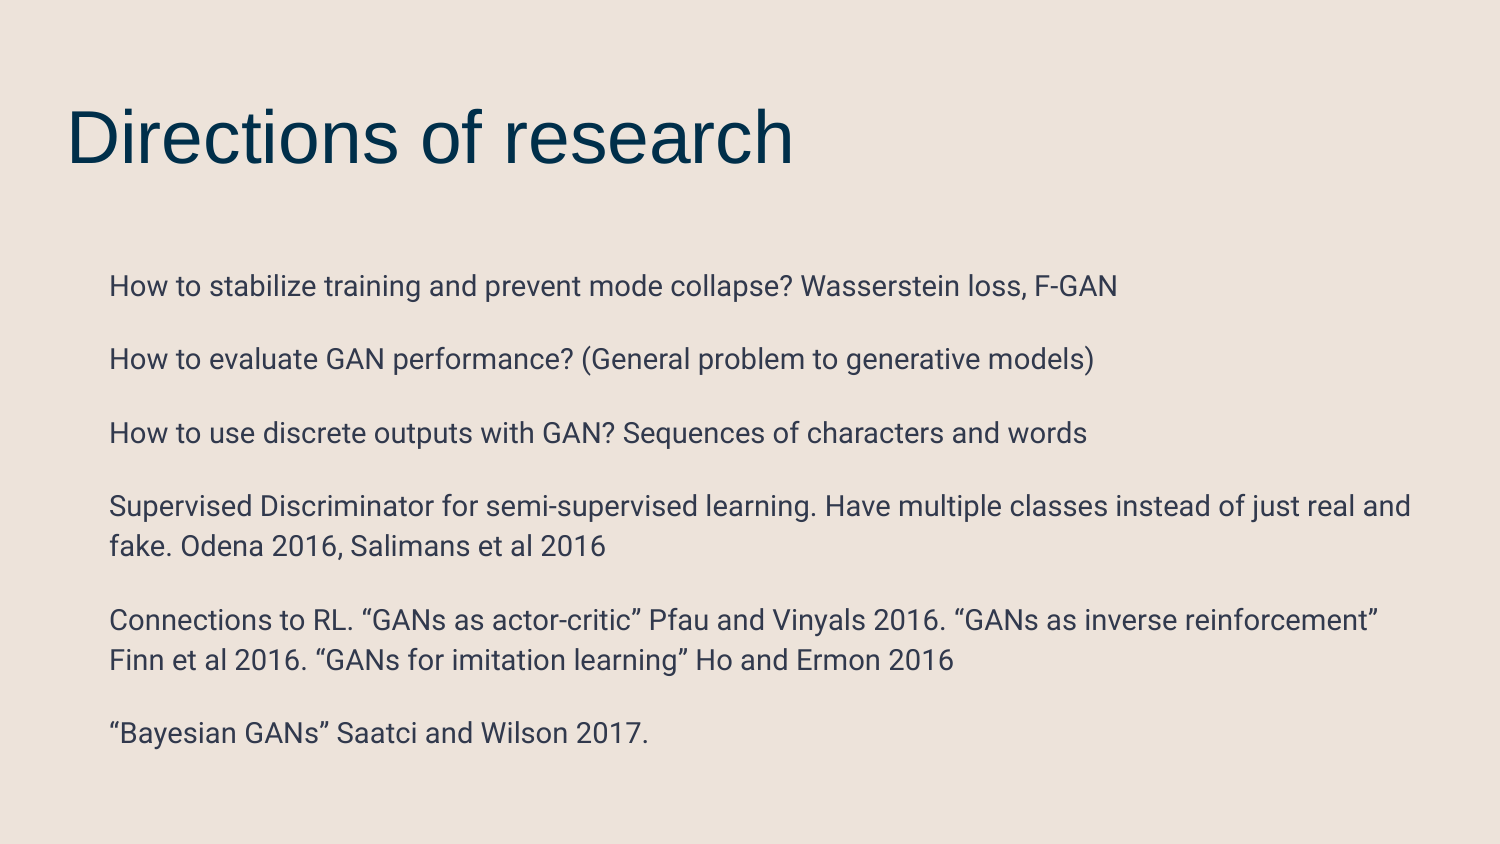

# Directions of research
How to stabilize training and prevent mode collapse? Wasserstein loss, F-GAN
How to evaluate GAN performance? (General problem to generative models)
How to use discrete outputs with GAN? Sequences of characters and words
Supervised Discriminator for semi-supervised learning. Have multiple classes instead of just real and fake. Odena 2016, Salimans et al 2016
Connections to RL. “GANs as actor-critic” Pfau and Vinyals 2016. “GANs as inverse reinforcement” Finn et al 2016. “GANs for imitation learning” Ho and Ermon 2016
“Bayesian GANs” Saatci and Wilson 2017.